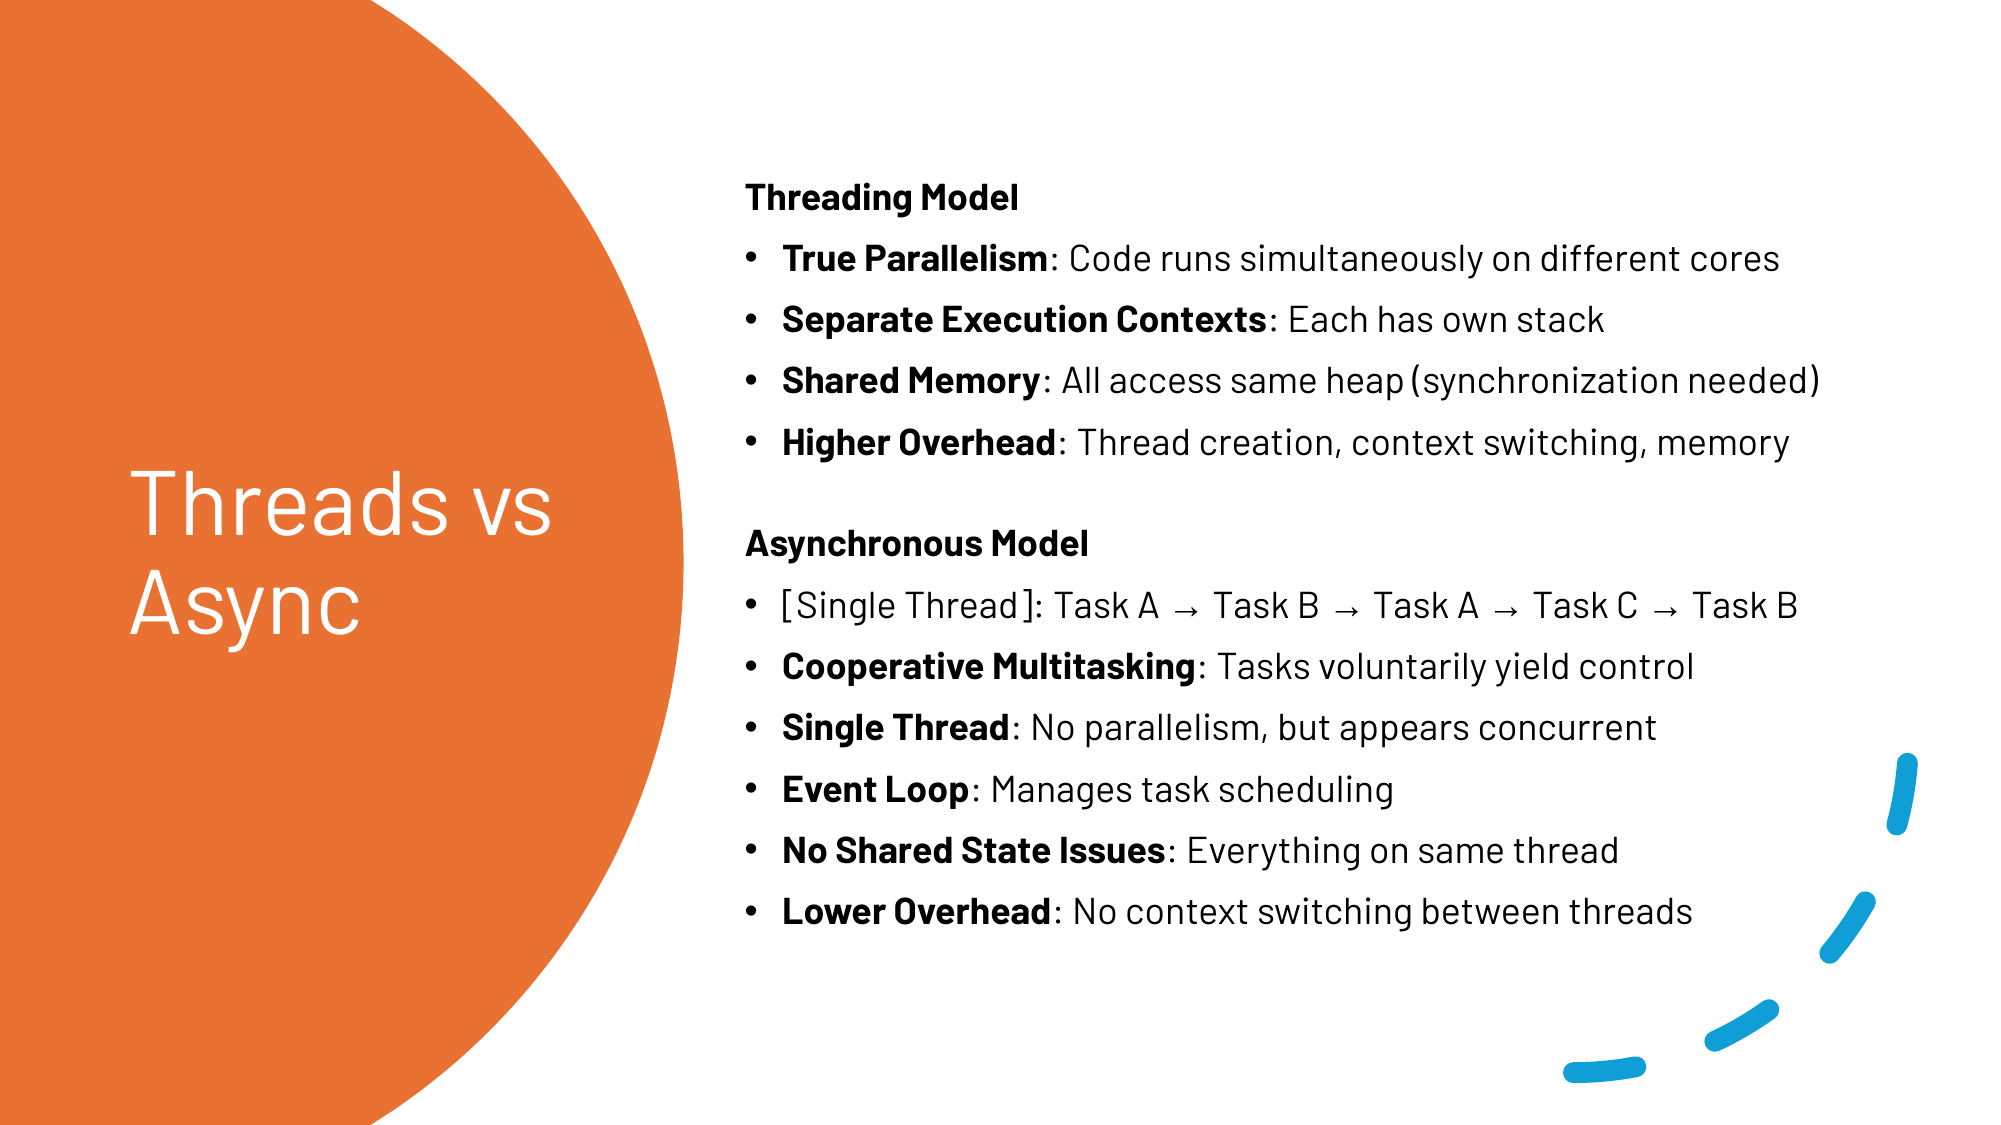

Threading Model
True Parallelism: Code runs simultaneously on different cores
Separate Execution Contexts: Each has own stack
Shared Memory: All access same heap (synchronization needed)
Higher Overhead: Thread creation, context switching, memory
Asynchronous Model
[Single Thread]: Task A → Task B → Task A → Task C → Task B
Cooperative Multitasking: Tasks voluntarily yield control
Single Thread: No parallelism, but appears concurrent
Event Loop: Manages task scheduling
No Shared State Issues: Everything on same thread
Lower Overhead: No context switching between threads
# Threads vs Async